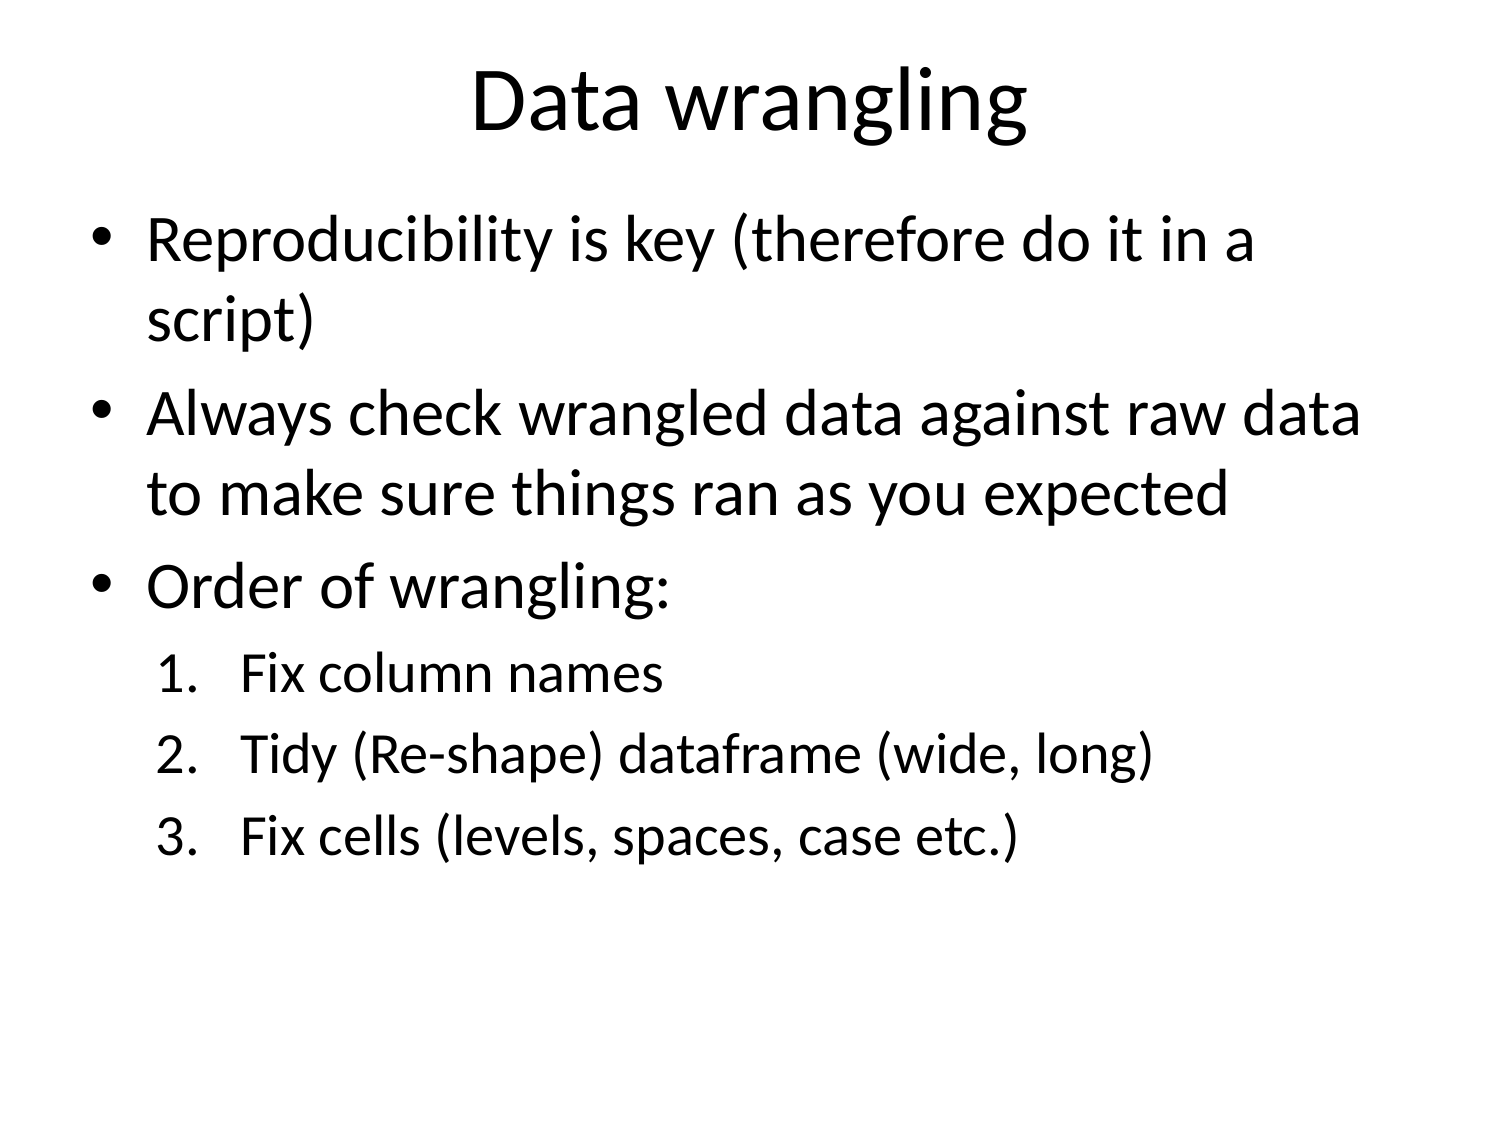

# Data wrangling
Reproducibility is key (therefore do it in a script)
Always check wrangled data against raw data to make sure things ran as you expected
Order of wrangling:
Fix column names
Tidy (Re-shape) dataframe (wide, long)
Fix cells (levels, spaces, case etc.)